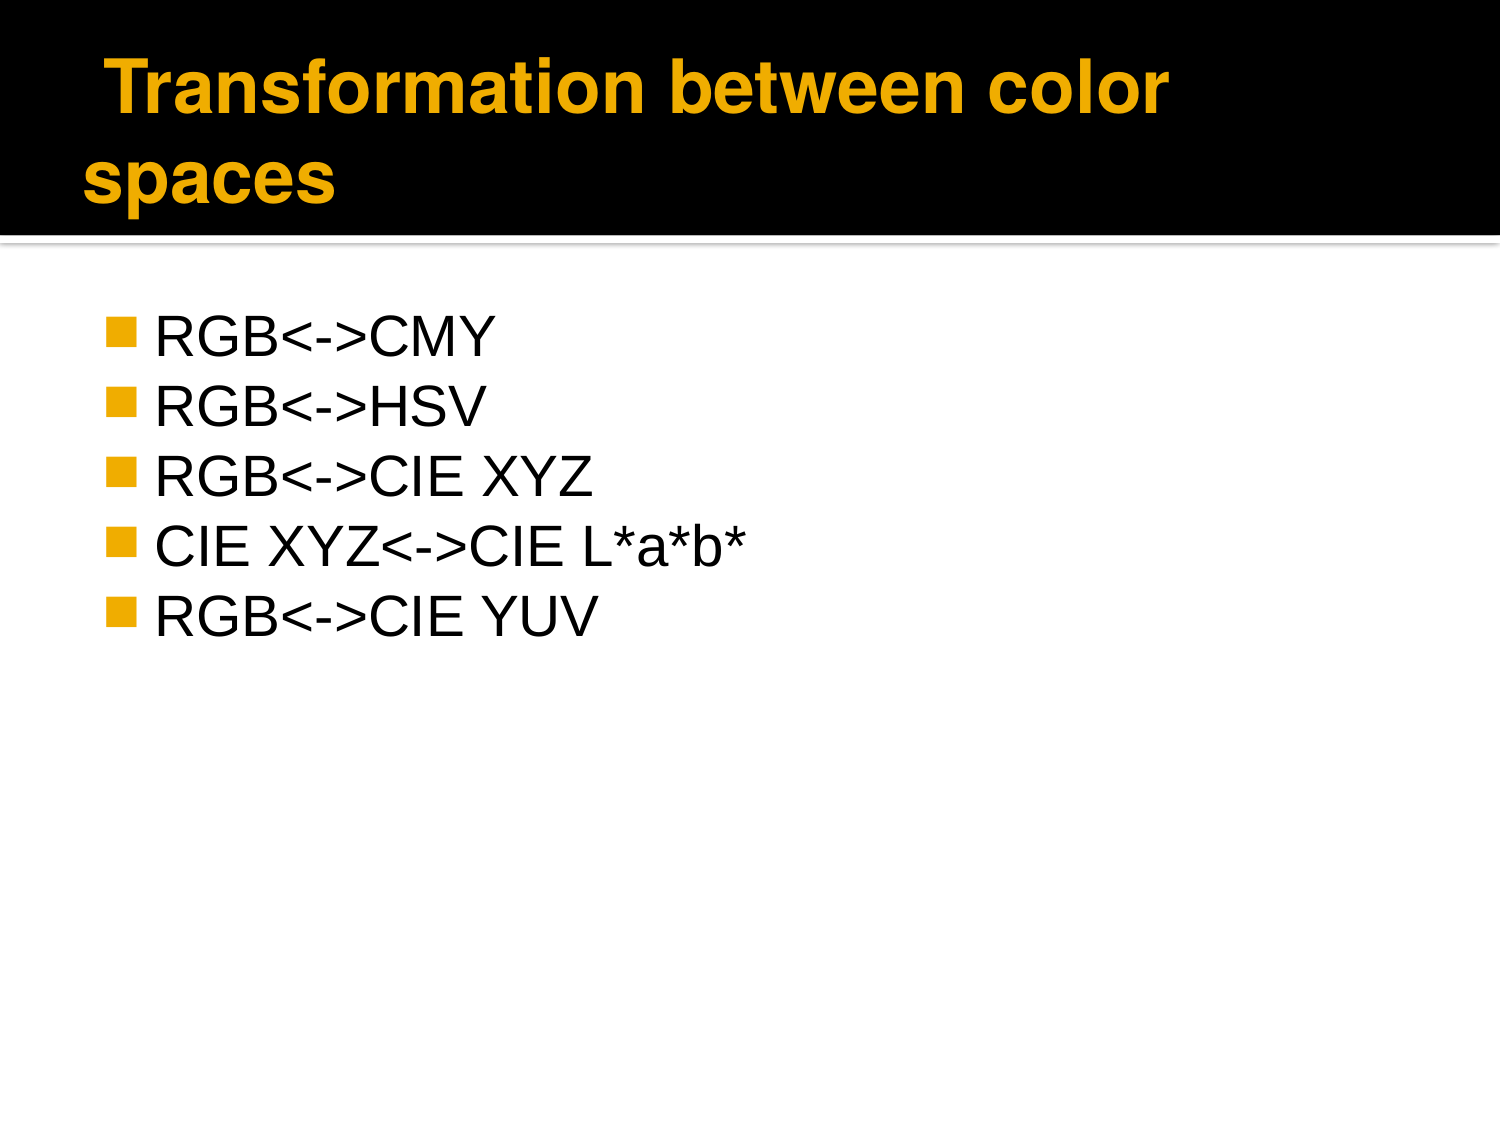

# Transformation between color spaces
RGB<->CMY
RGB<->HSV
RGB<->CIE XYZ
CIE XYZ<->CIE L*a*b*
RGB<->CIE YUV